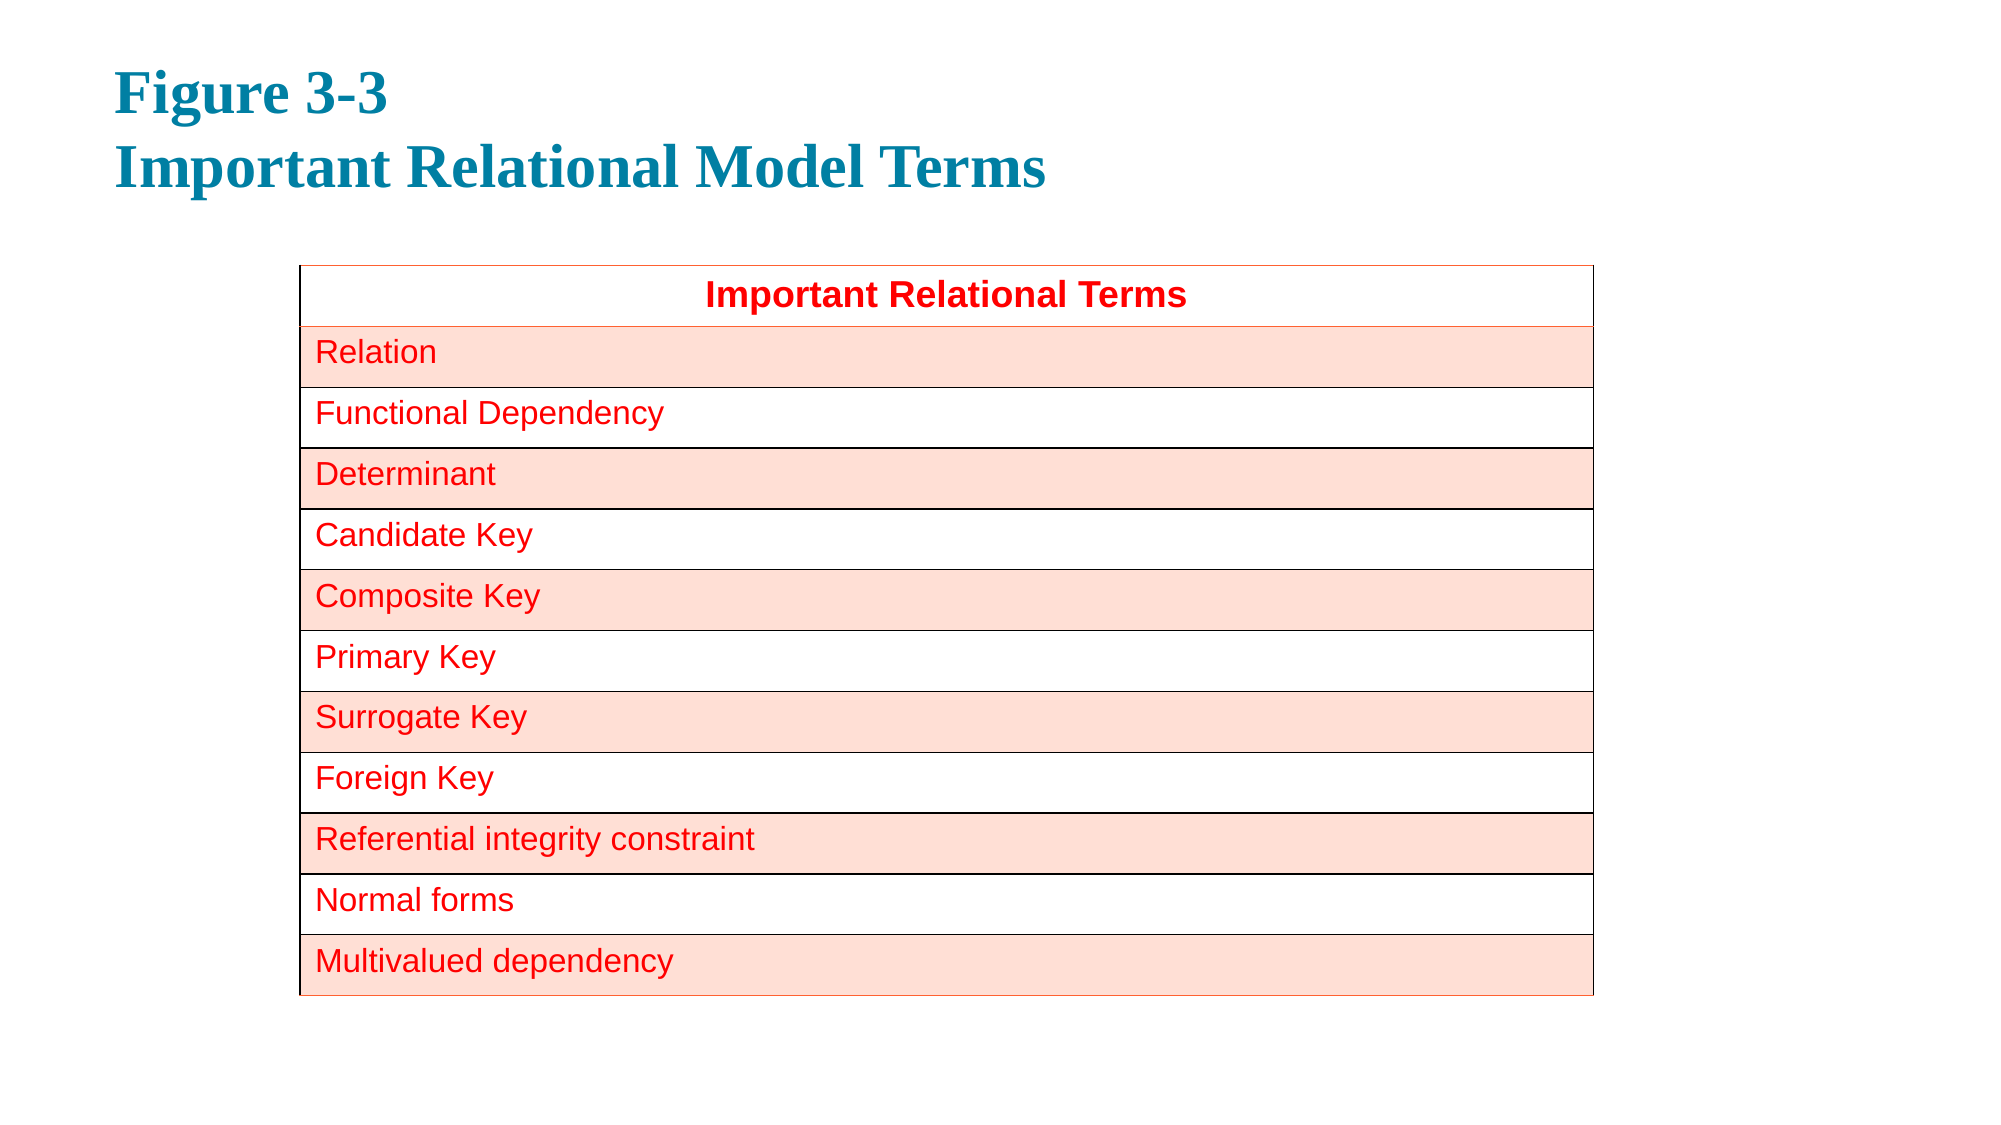

# Figure 3-3 Important Relational Model Terms
| Important Relational Terms |
| --- |
| Relation |
| Functional Dependency |
| Determinant |
| Candidate Key |
| Composite Key |
| Primary Key |
| Surrogate Key |
| Foreign Key |
| Referential integrity constraint |
| Normal forms |
| Multivalued dependency |